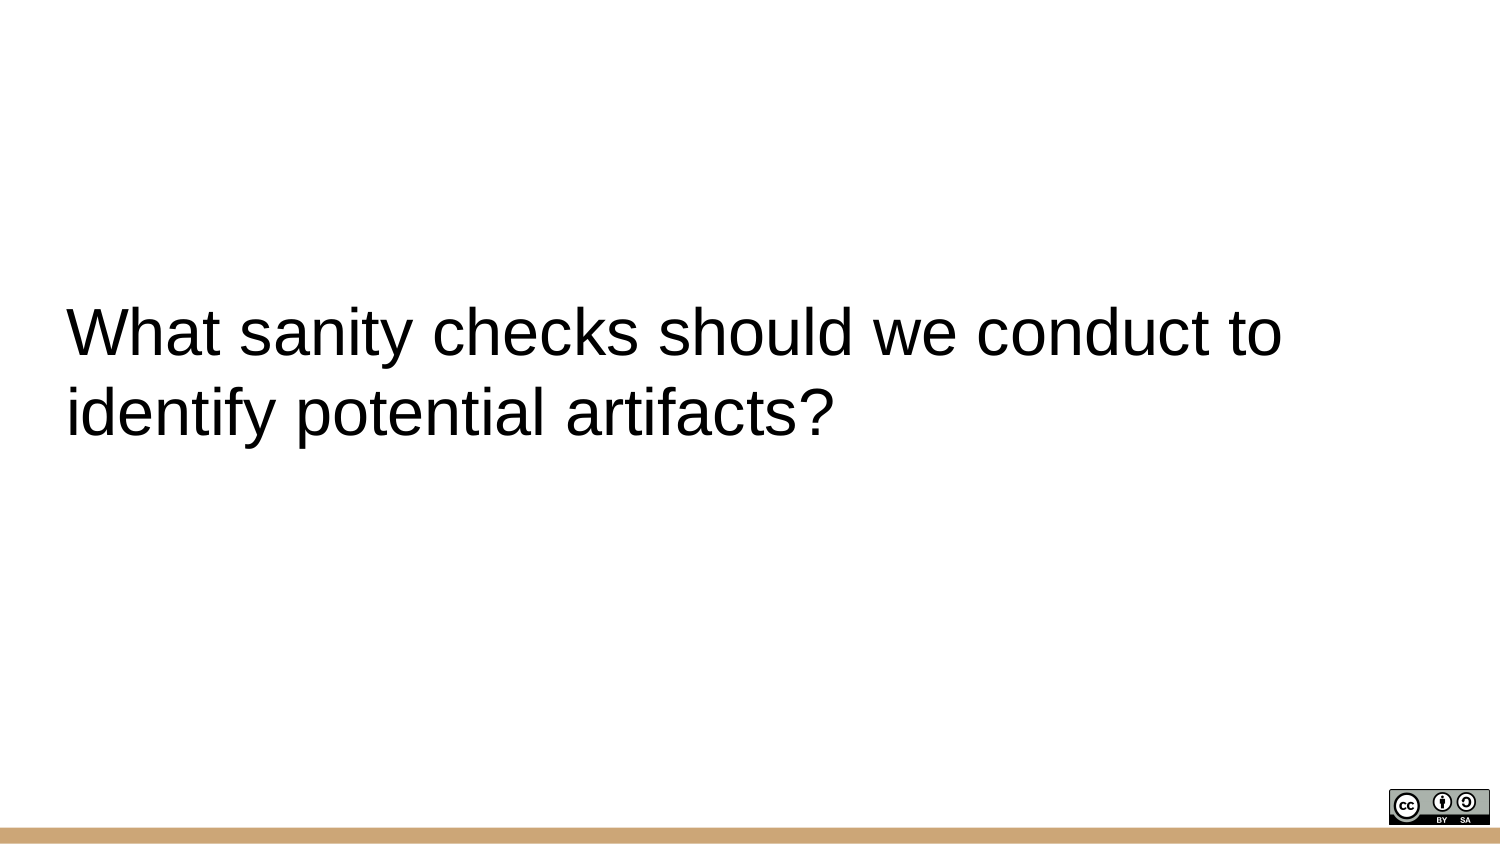

# What sanity checks should we conduct to identify potential artifacts?